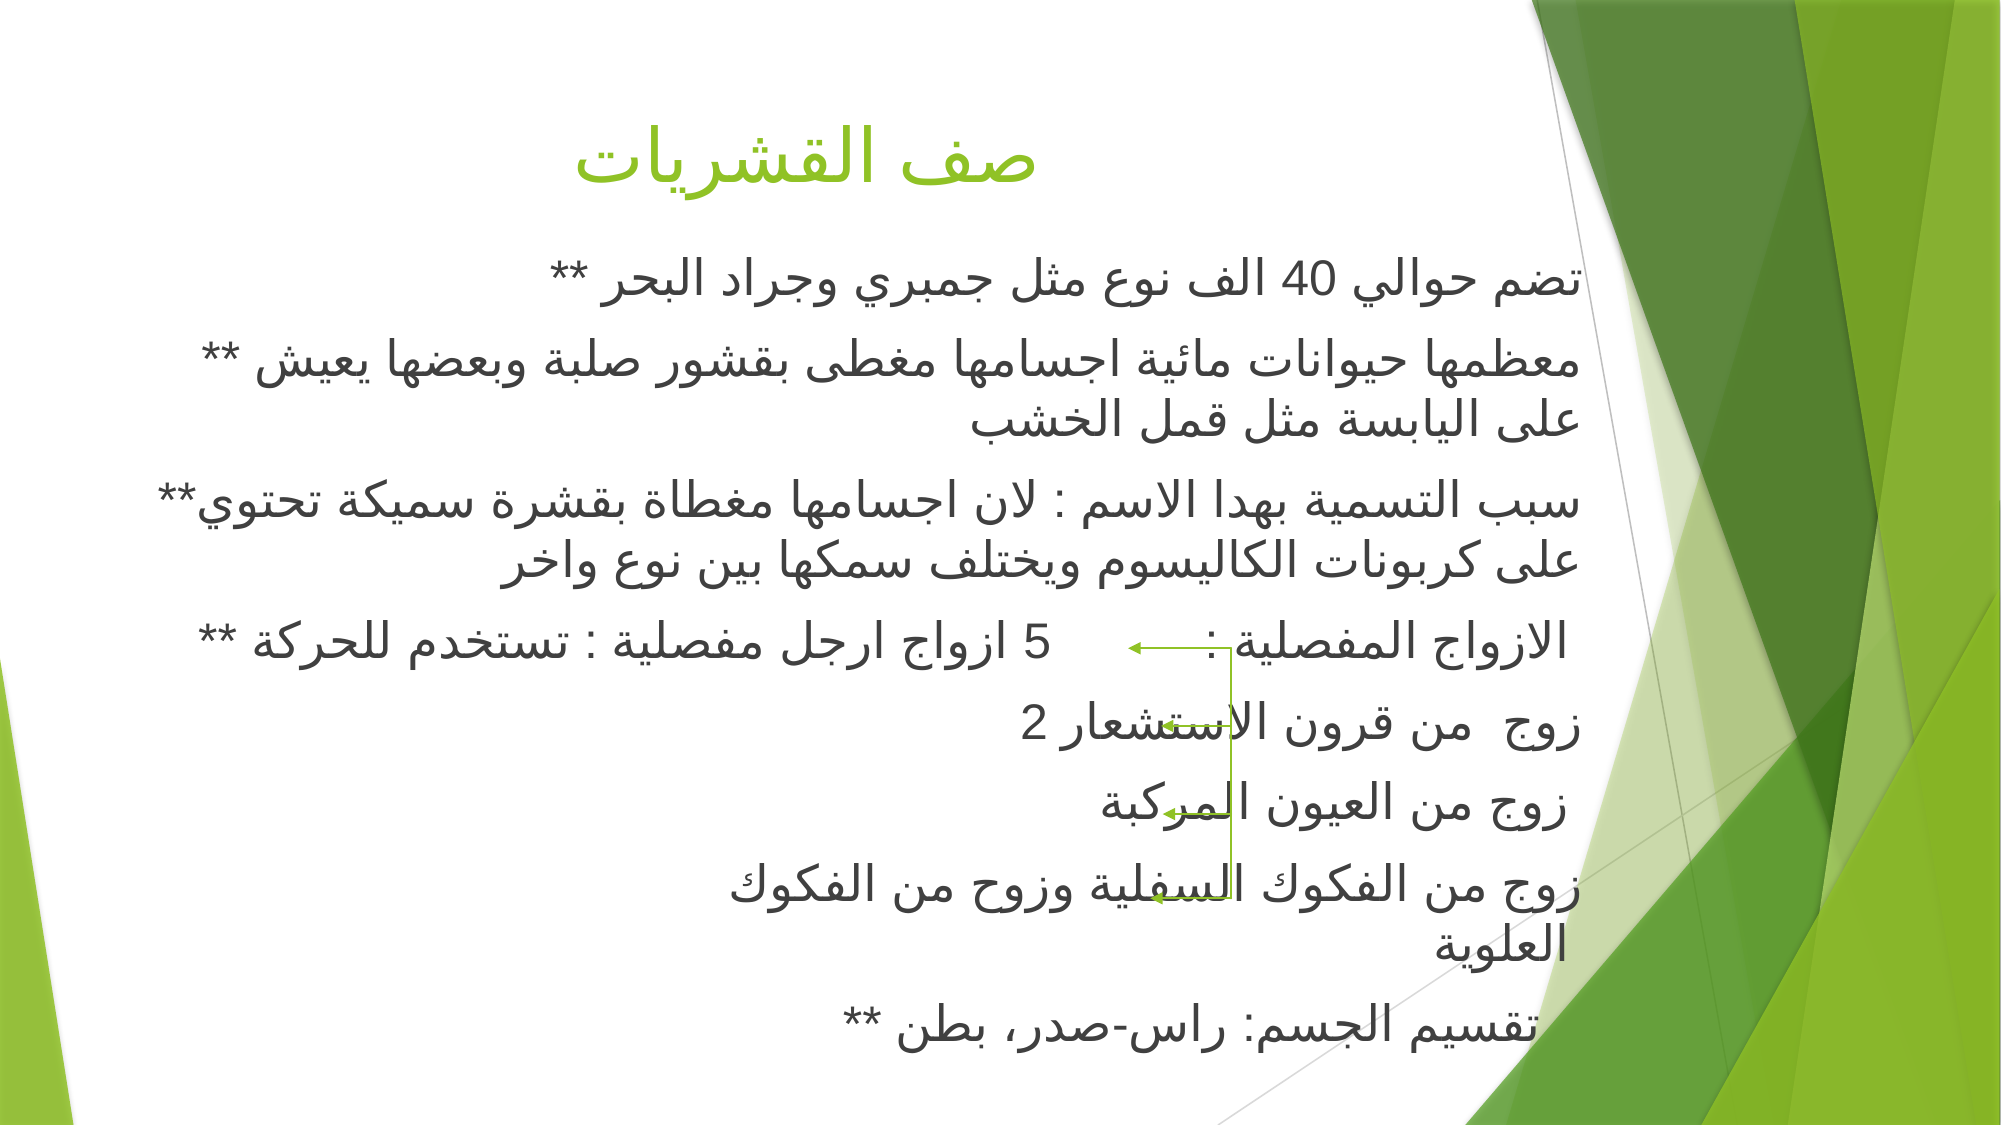

# صف القشريات
** تضم حوالي 40 الف نوع مثل جمبري وجراد البحر
** معظمها حيوانات مائية اجسامها مغطى بقشور صلبة وبعضها يعيش على اليابسة مثل قمل الخشب
**سبب التسمية بهدا الاسم : لان اجسامها مغطاة بقشرة سميكة تحتوي على كربونات الكاليسوم ويختلف سمكها بين نوع واخر
** الازواج المفصلية :           5 ازواج ارجل مفصلية : تستخدم للحركة
                                2 زوج  من قرون الاستشعار
                                 زوج من العيون المركبة
                                 زوج من الفكوك السفلية وزوح من الفكوك العلوية
** تقسيم الجسم: راس-صدر، بطن